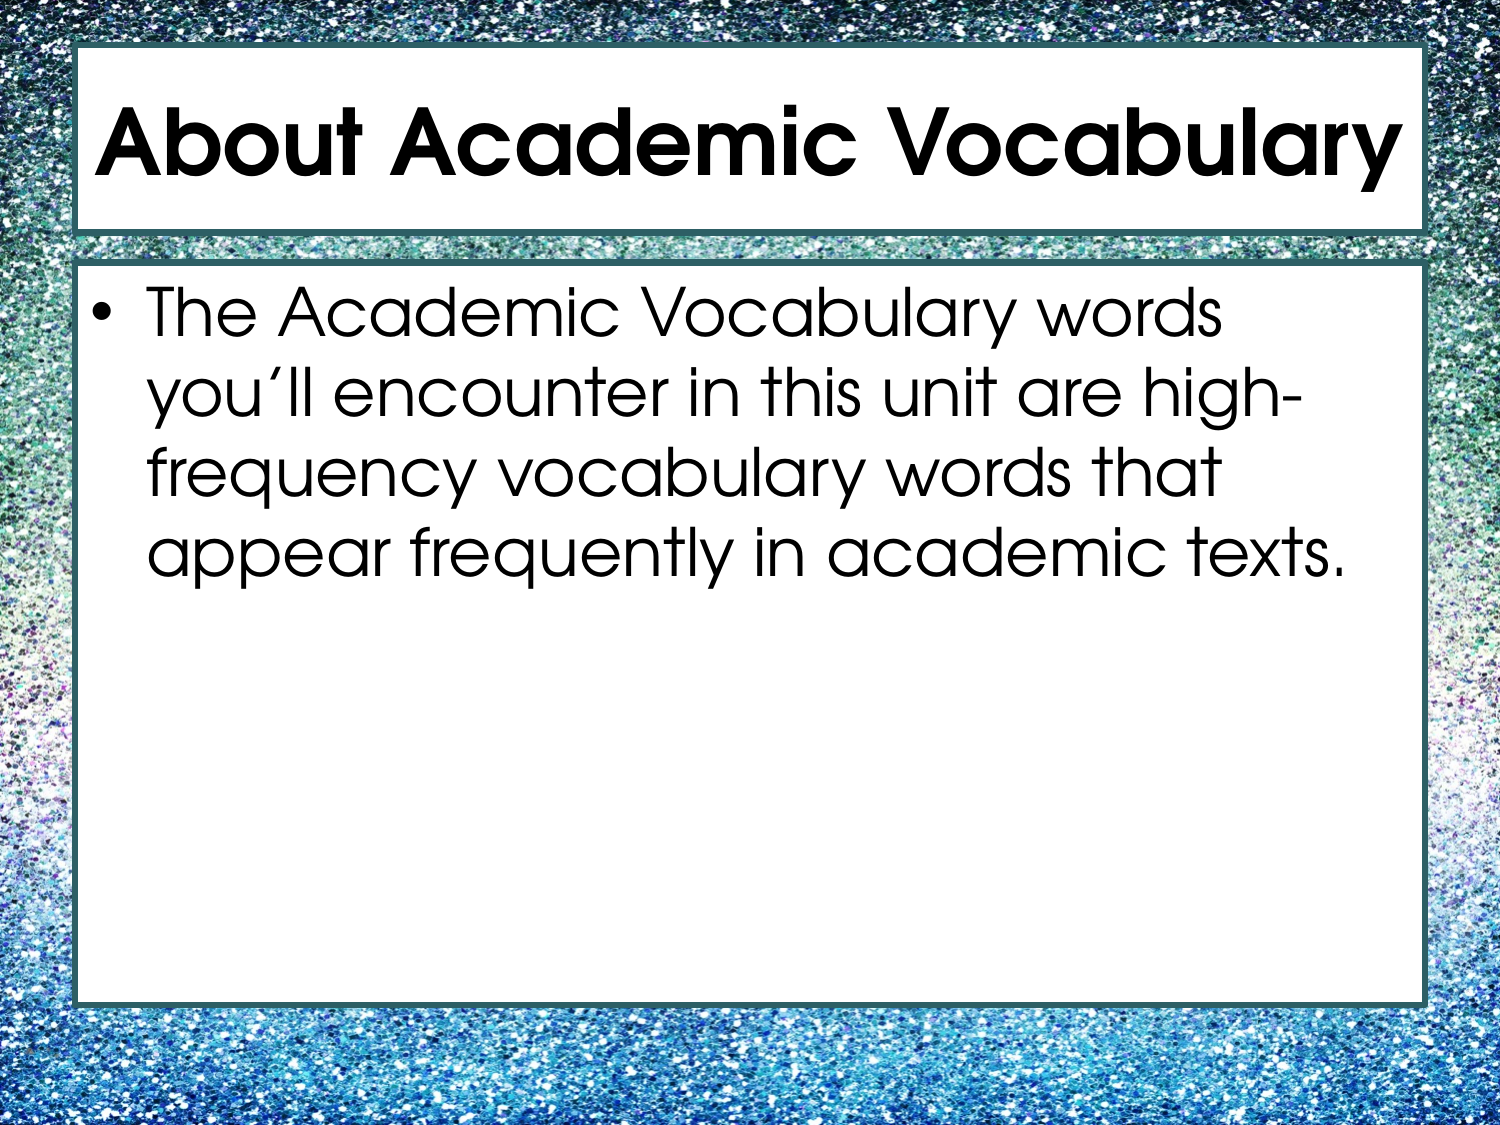

# About Academic Vocabulary
The Academic Vocabulary words you’ll encounter in this unit are high-frequency vocabulary words that appear frequently in academic texts.